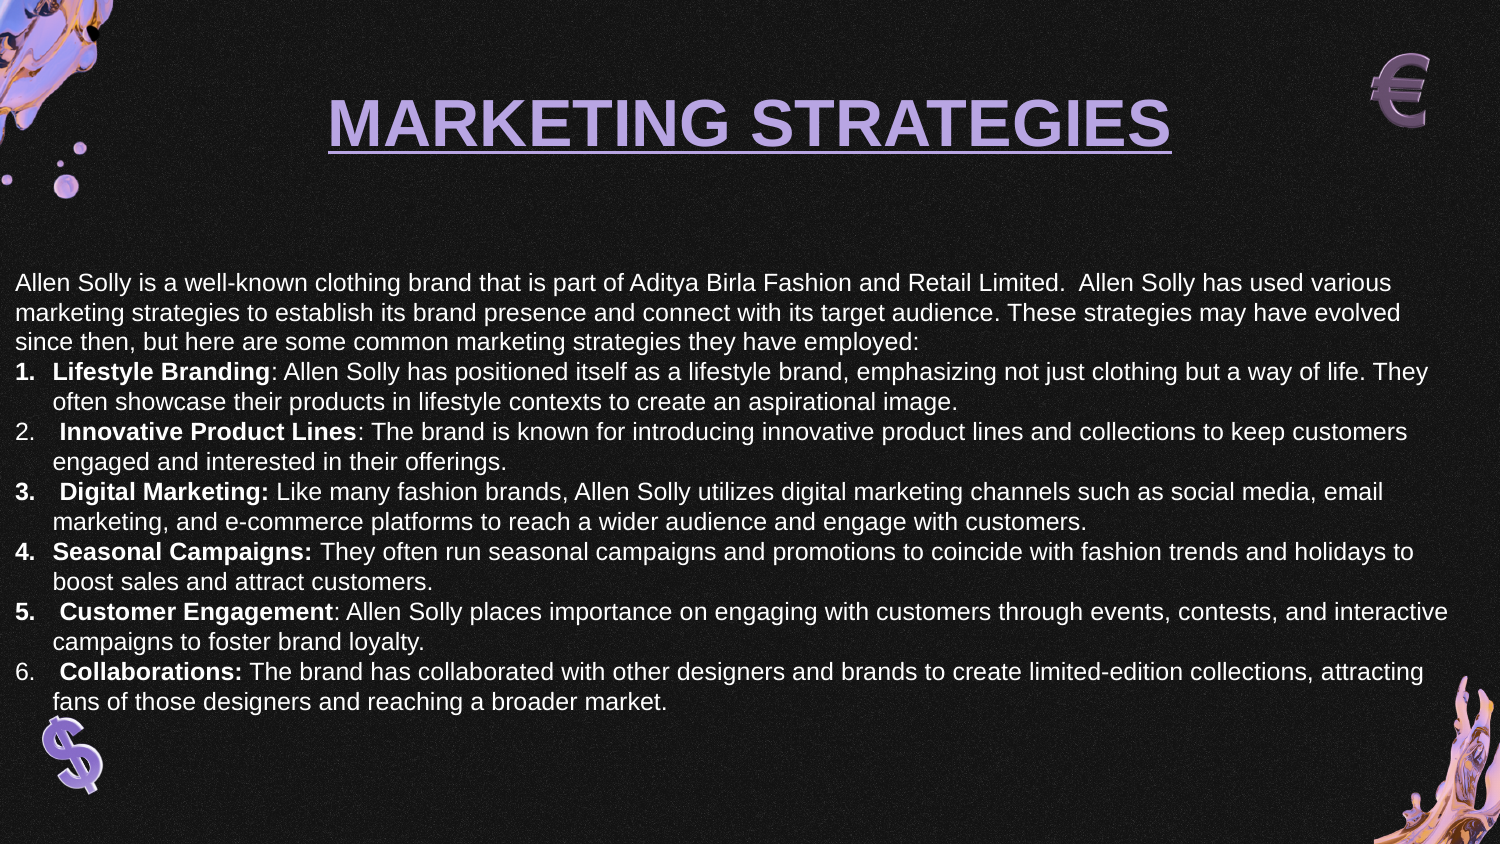

# MARKETING STRATEGIES
Allen Solly is a well-known clothing brand that is part of Aditya Birla Fashion and Retail Limited.  Allen Solly has used various marketing strategies to establish its brand presence and connect with its target audience. These strategies may have evolved since then, but here are some common marketing strategies they have employed:
Lifestyle Branding: Allen Solly has positioned itself as a lifestyle brand, emphasizing not just clothing but a way of life. They often showcase their products in lifestyle contexts to create an aspirational image.
 Innovative Product Lines: The brand is known for introducing innovative product lines and collections to keep customers engaged and interested in their offerings.
 Digital Marketing: Like many fashion brands, Allen Solly utilizes digital marketing channels such as social media, email marketing, and e-commerce platforms to reach a wider audience and engage with customers.
Seasonal Campaigns: They often run seasonal campaigns and promotions to coincide with fashion trends and holidays to boost sales and attract customers.
 Customer Engagement: Allen Solly places importance on engaging with customers through events, contests, and interactive campaigns to foster brand loyalty.
 Collaborations: The brand has collaborated with other designers and brands to create limited-edition collections, attracting fans of those designers and reaching a broader market.